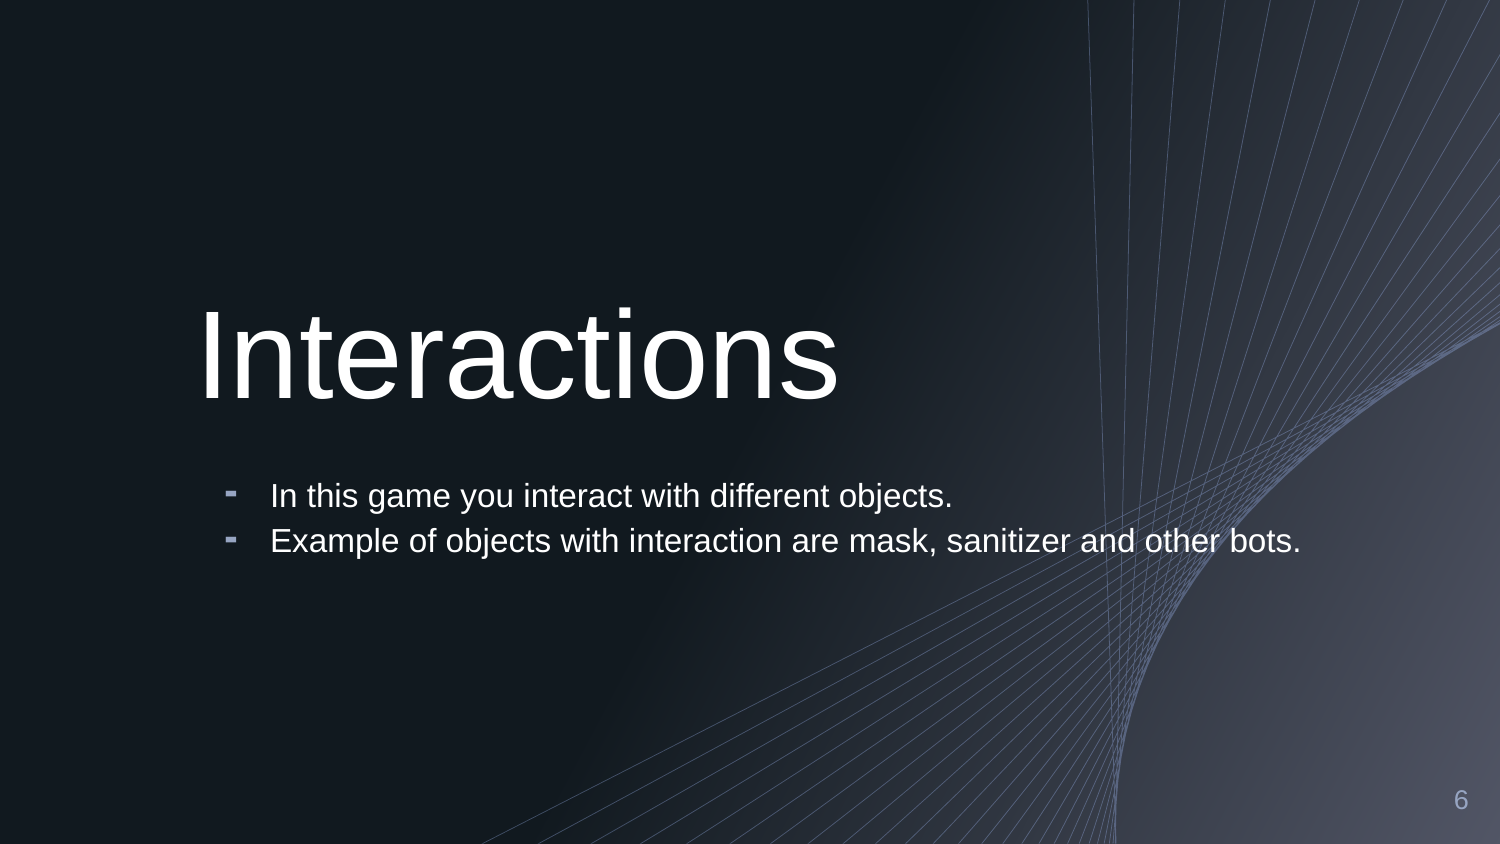

# Interactions
In this game you interact with different objects.
Example of objects with interaction are mask, sanitizer and other bots.
6